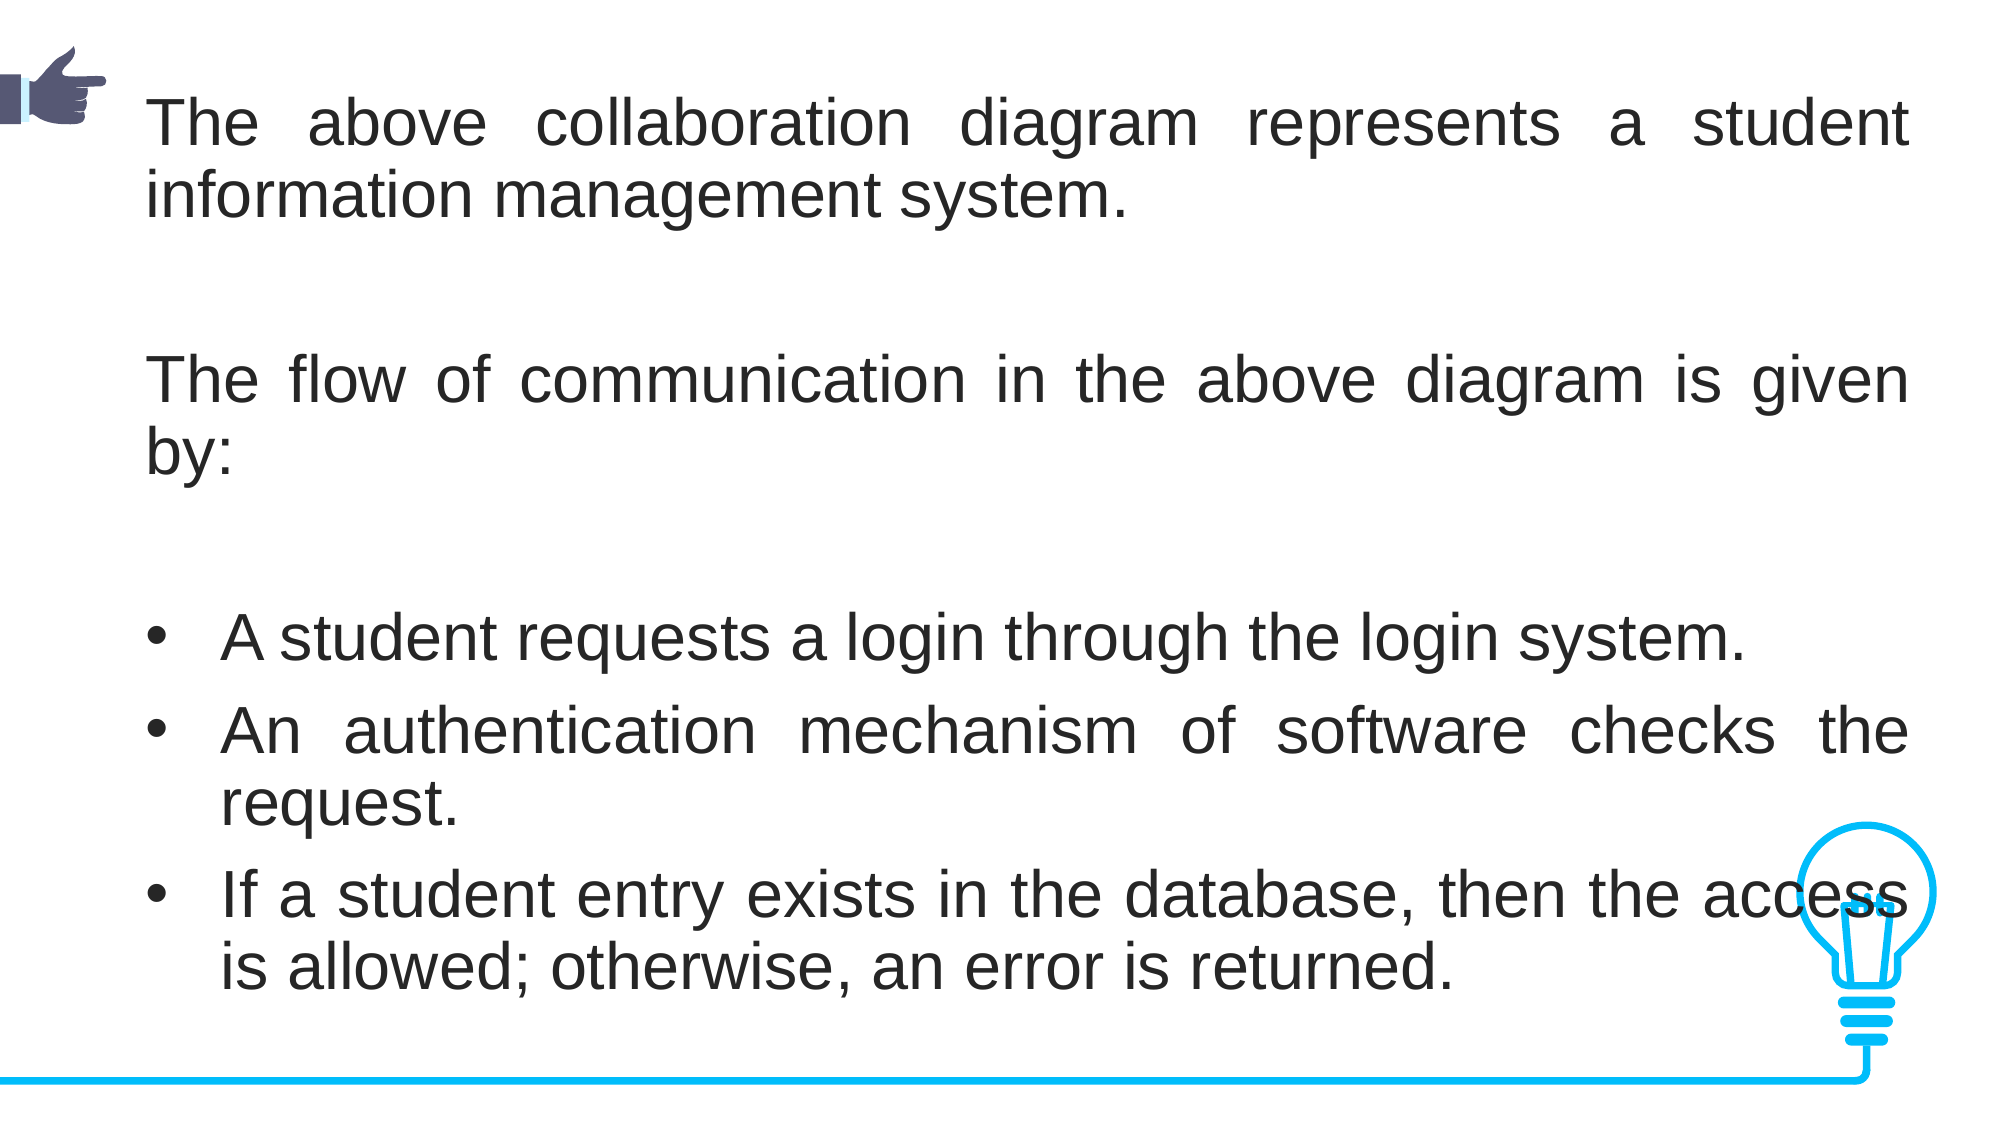

The above collaboration diagram represents a student information management system.

The flow of communication in the above diagram is given by:

A student requests a login through the login system.
An authentication mechanism of software checks the request.
If a student entry exists in the database, then the access is allowed; otherwise, an error is returned.